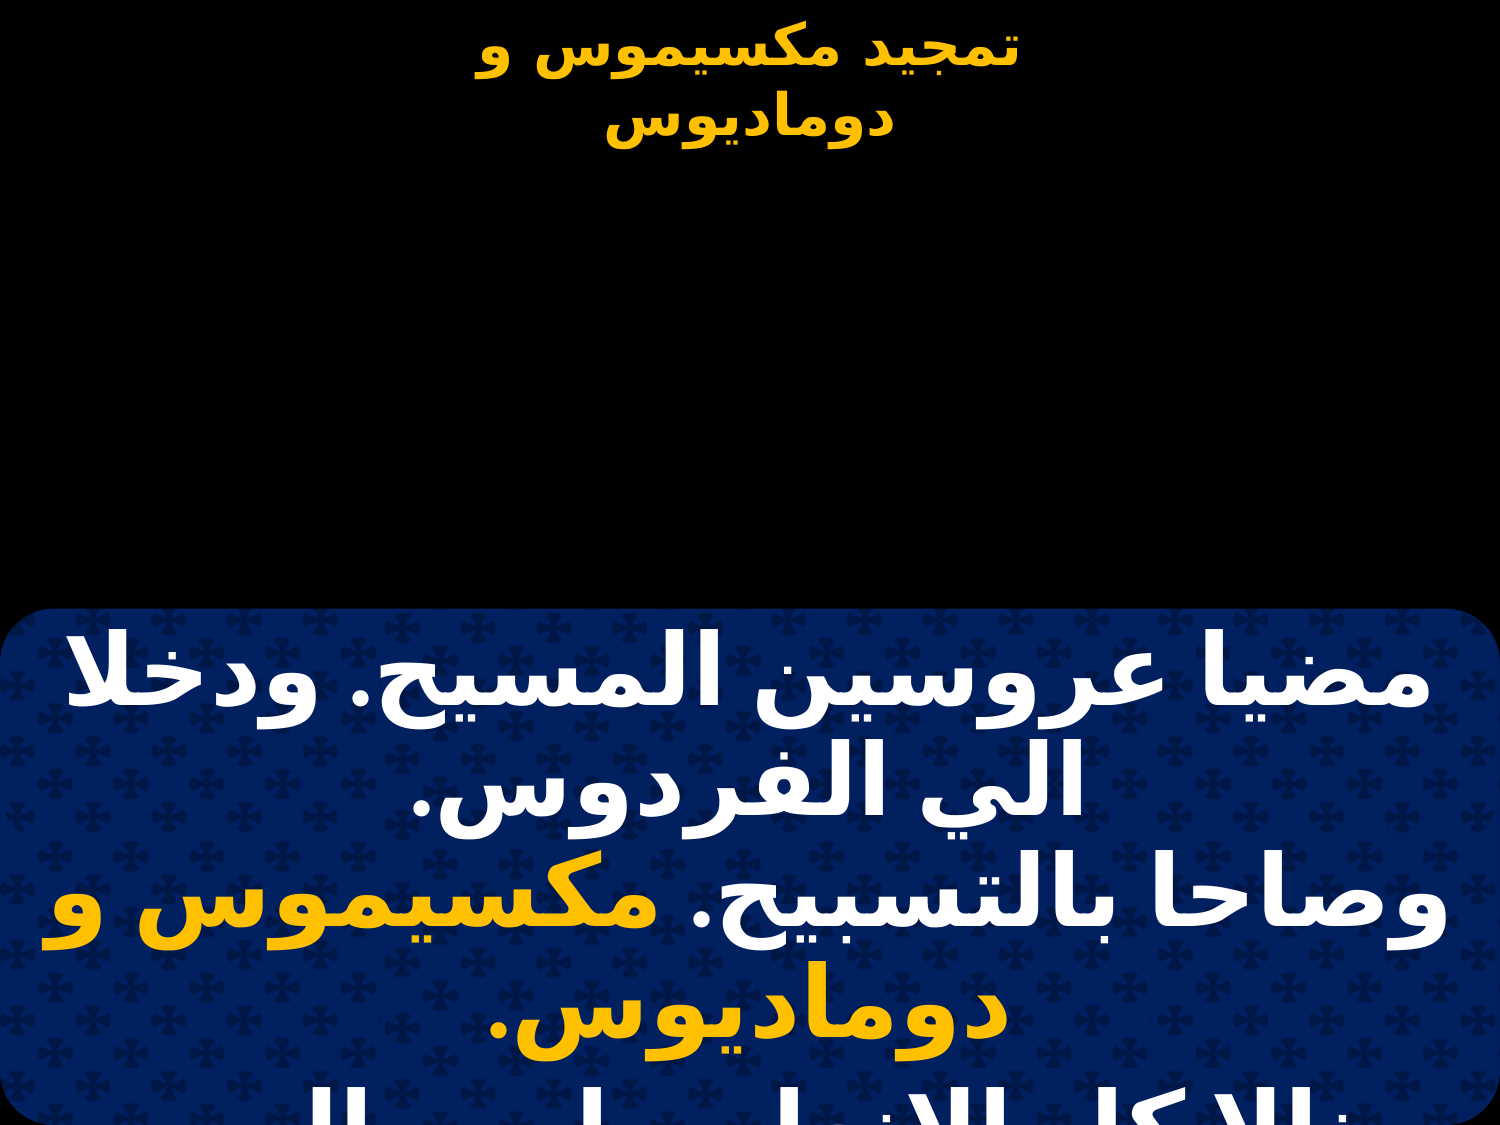

#
| مضيا عروسين المسيح. ودخلا الي الفردوس. وصاحا بالتسبيح. مكسيموس و دوماديوس. |
| --- |
| نالا كل الانعام. باسم الرب القدوس. وصاحا بتراتيل وألحـان. مكسيموس و دوماديوس. |